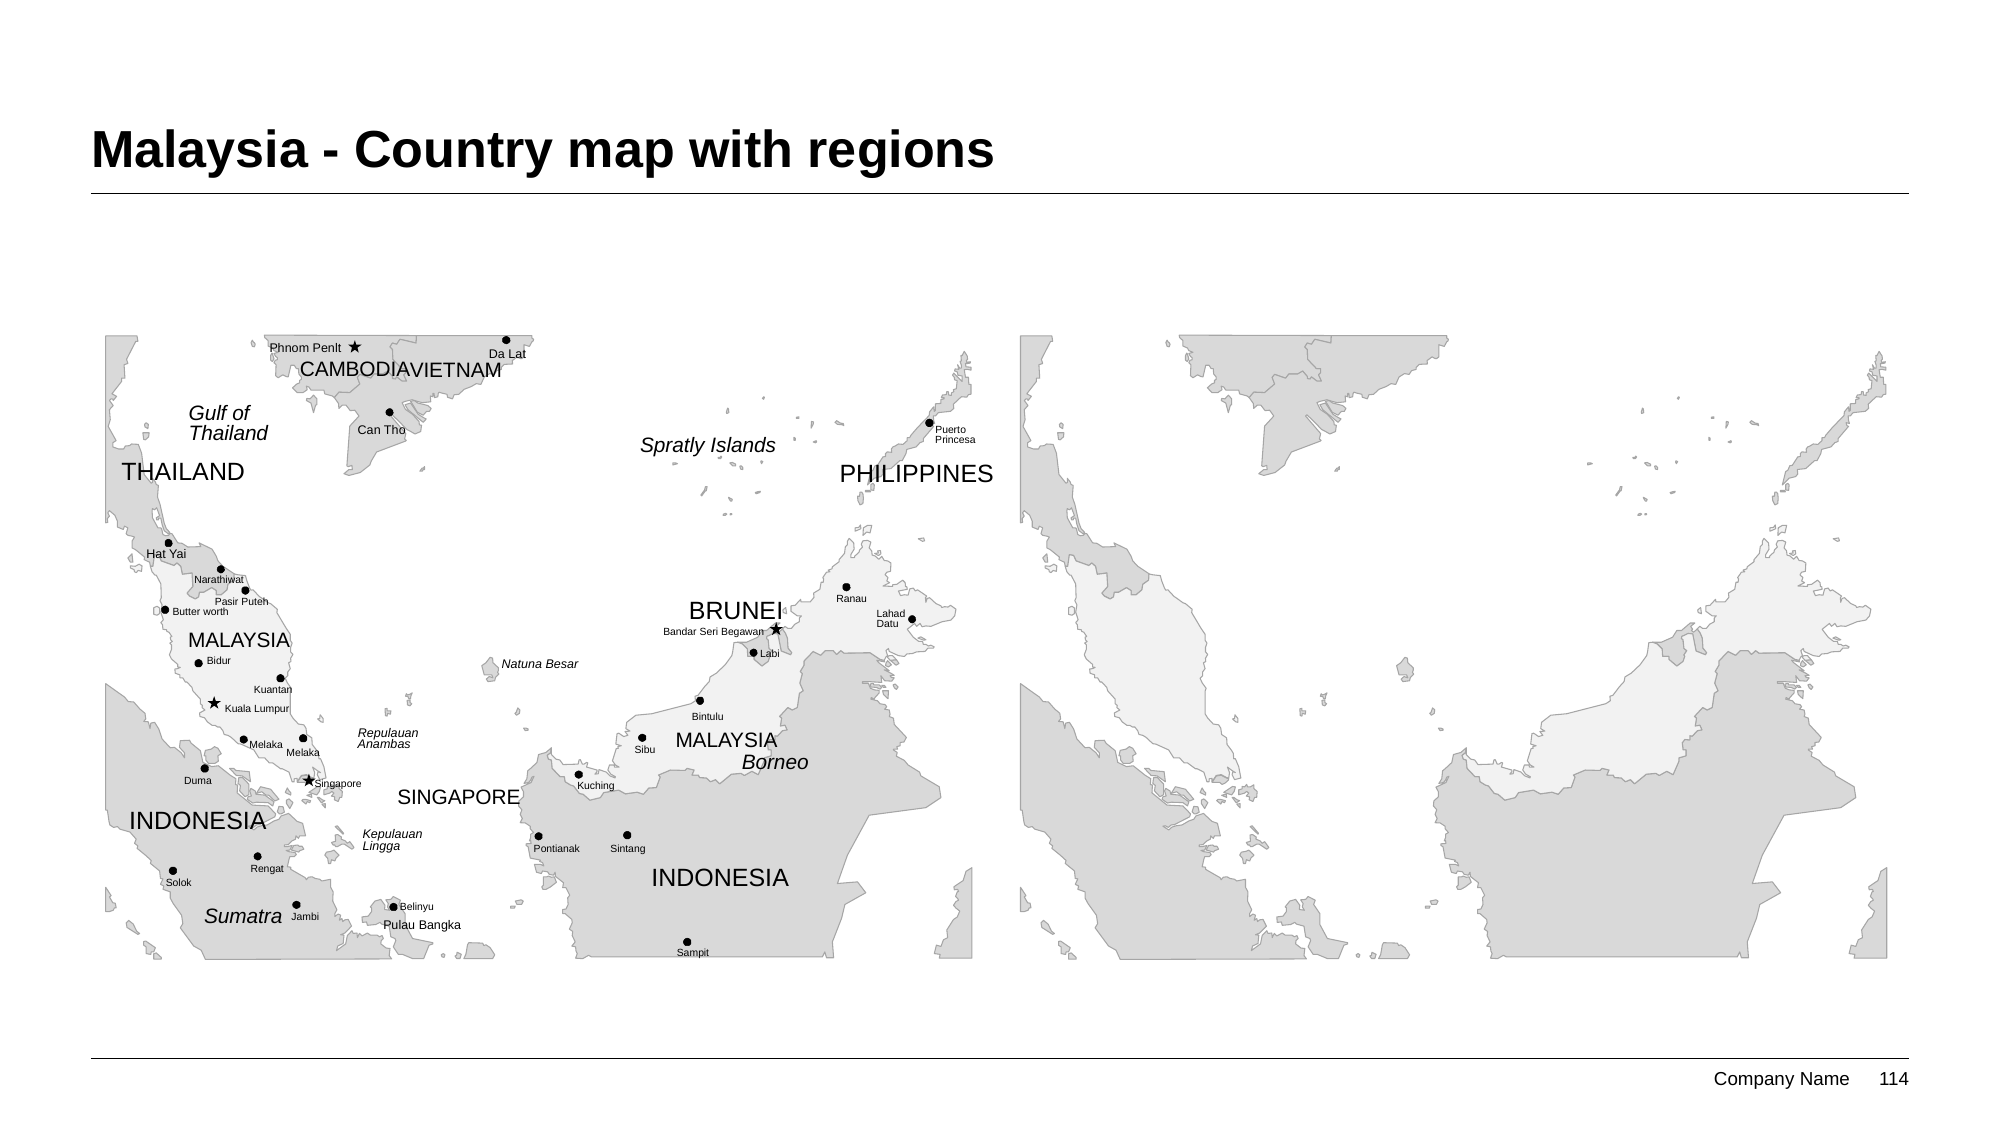

# Malaysia - Country map with regions

 Phnom Penlt

Da Lat
CAMBODIA
VIETNAM
Gulf of

Thailand
Can Tho
Puerto
Spratly Islands
Princesa
THAILAND
PHILIPPINES

Hat Yai

Narathiwat

Ranau
BRUNEI
Pasir Puteh
Butter worth

Lahad

Datu

Bandar Seri Begawan
MALAYSIA
Labi

Bidur
Natuna Besar

Kuantan

Kuala Lumpur
Bintulu
Repulauan
MALAYSIA

Anambas
Melaka
Sibu
Melaka
 Borneo

Duma

Singapore
Kuching
SINGAPORE
INDONESIA
Kepulauan

Lingga
Pontianak
Sintang

INDONESIA
Rengat

Solok
Belinyu

 Sumatra

Jambi
Pulau Bangka

Sampit